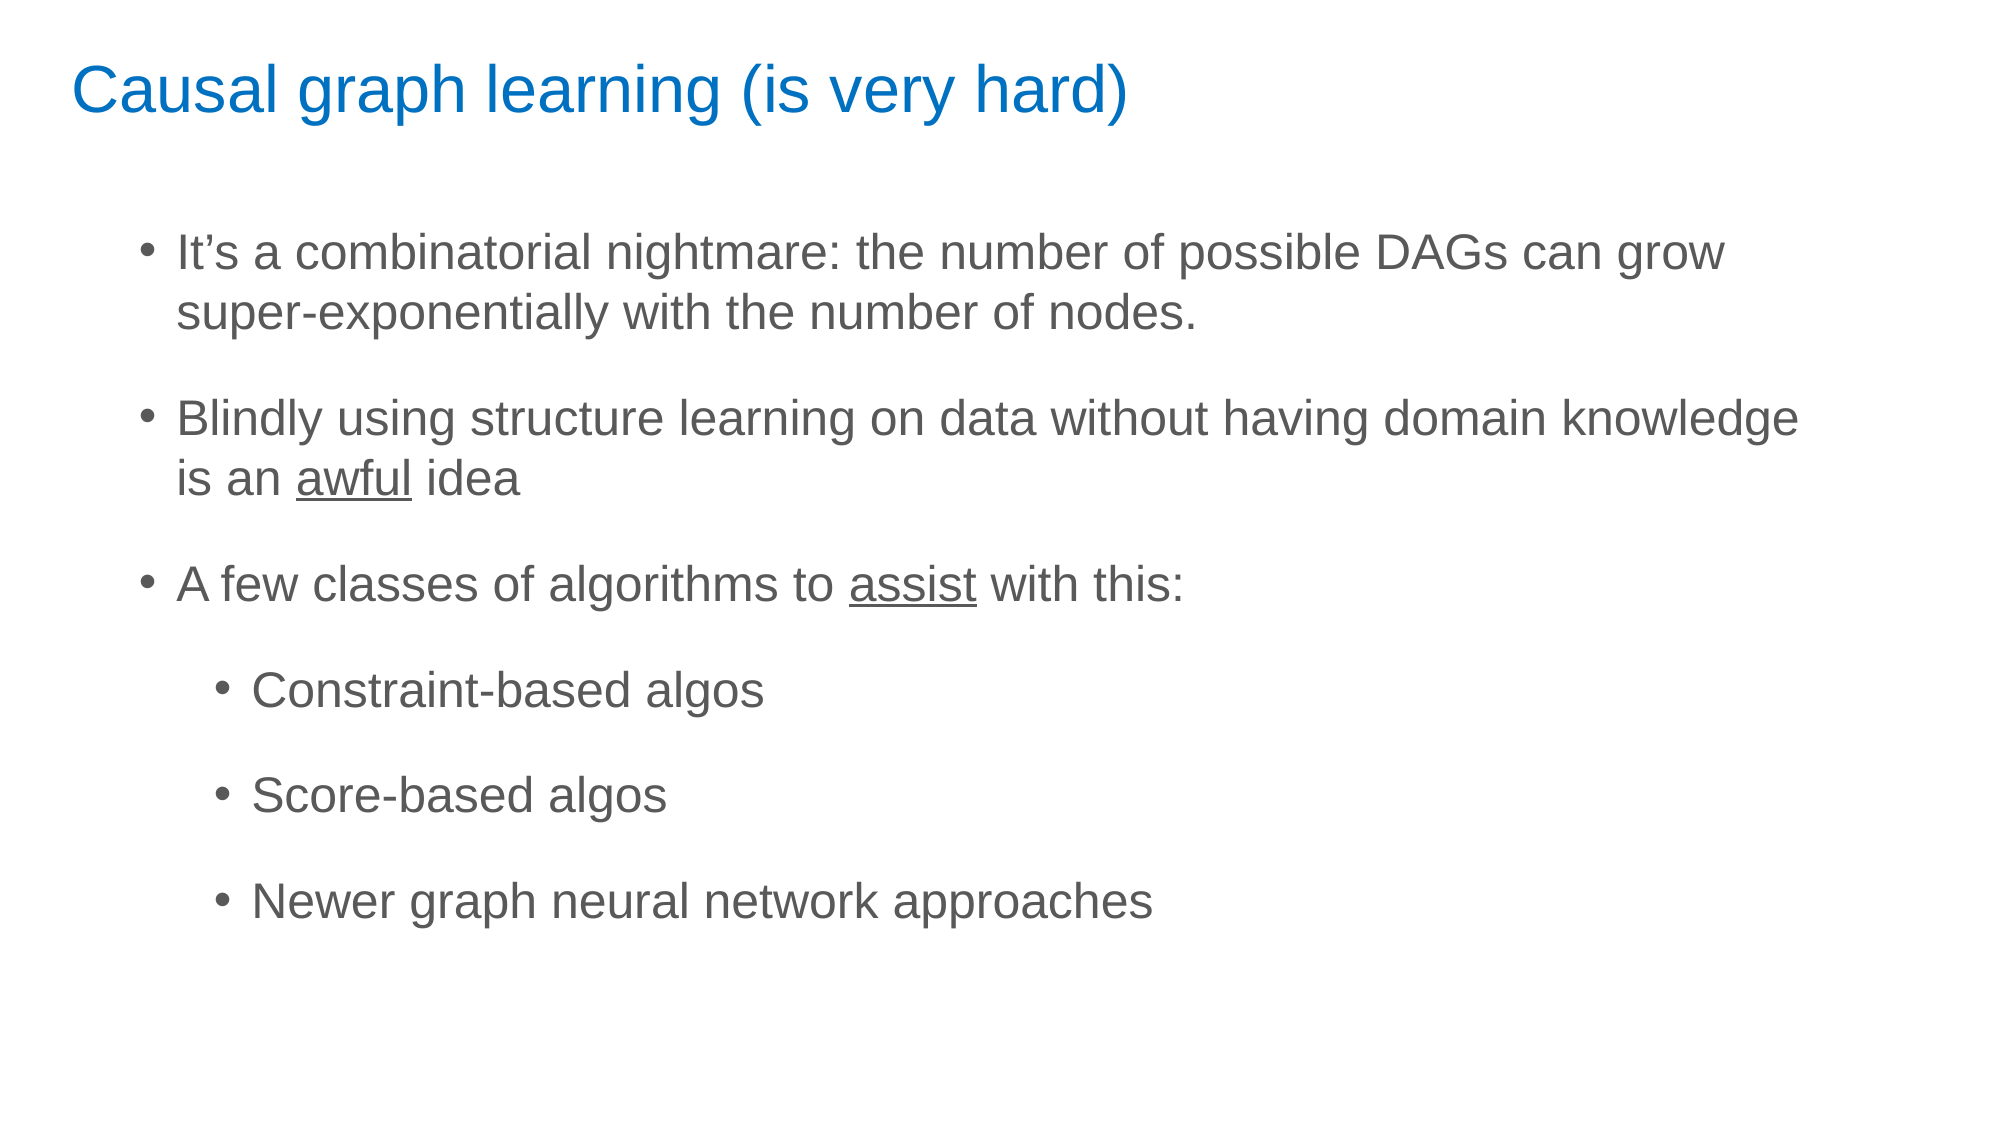

# Causal graph learning (is very hard)
It’s a combinatorial nightmare: the number of possible DAGs can grow super-exponentially with the number of nodes.
Blindly using structure learning on data without having domain knowledge is an awful idea
A few classes of algorithms to assist with this:
Constraint-based algos
Score-based algos
Newer graph neural network approaches